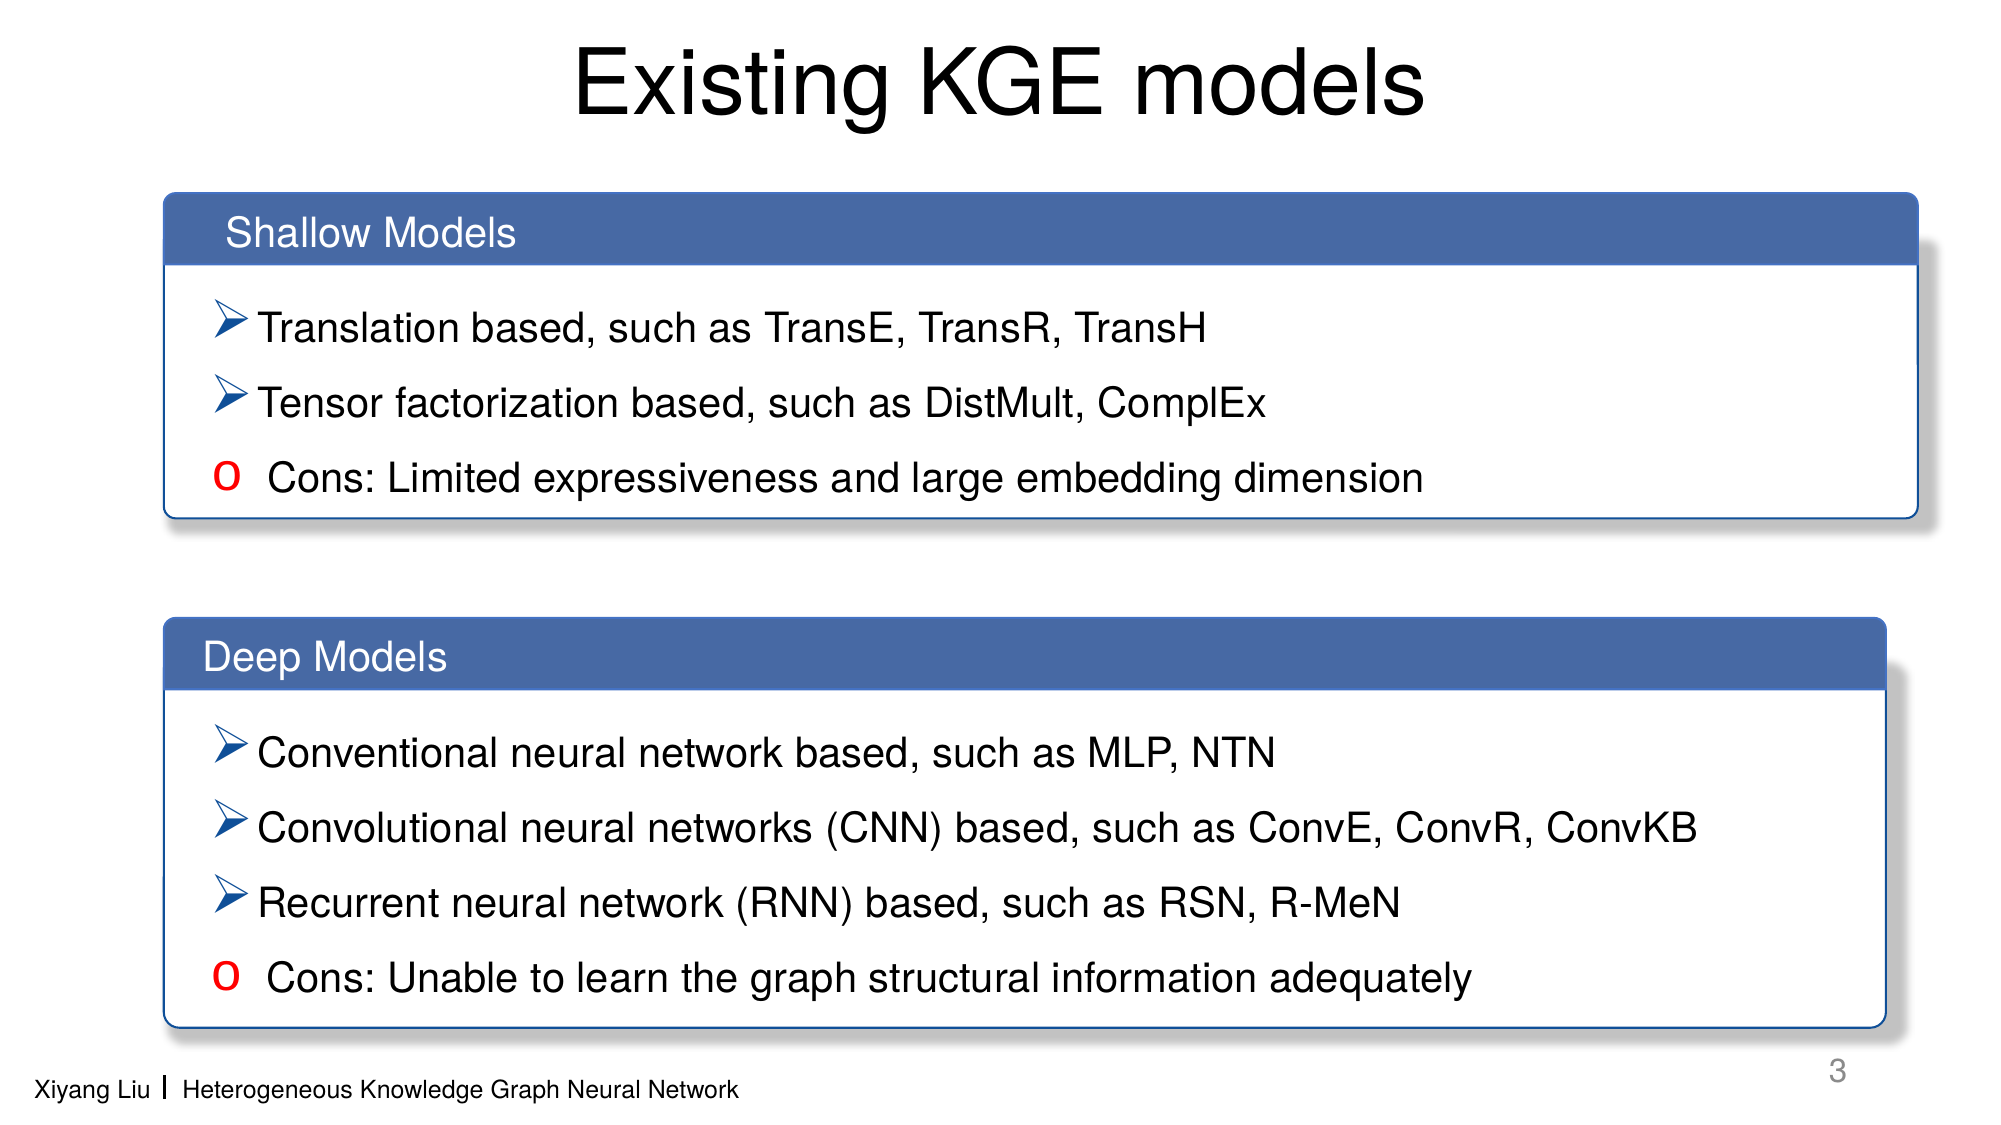

# Existing KGE models

Shallow Models

Translation based, such as TransE, TransR, TransH
Tensor factorization based, such as DistMult, ComplEx
Cons: Limited expressiveness and large embedding dimension

Deep Models

Conventional neural network based, such as MLP, NTN
Convolutional neural networks (CNN) based, such as ConvE, ConvR, ConvKB
Recurrent neural network (RNN) based, such as RSN, R-MeN
Cons: Unable to learn the graph structural information adequately
3